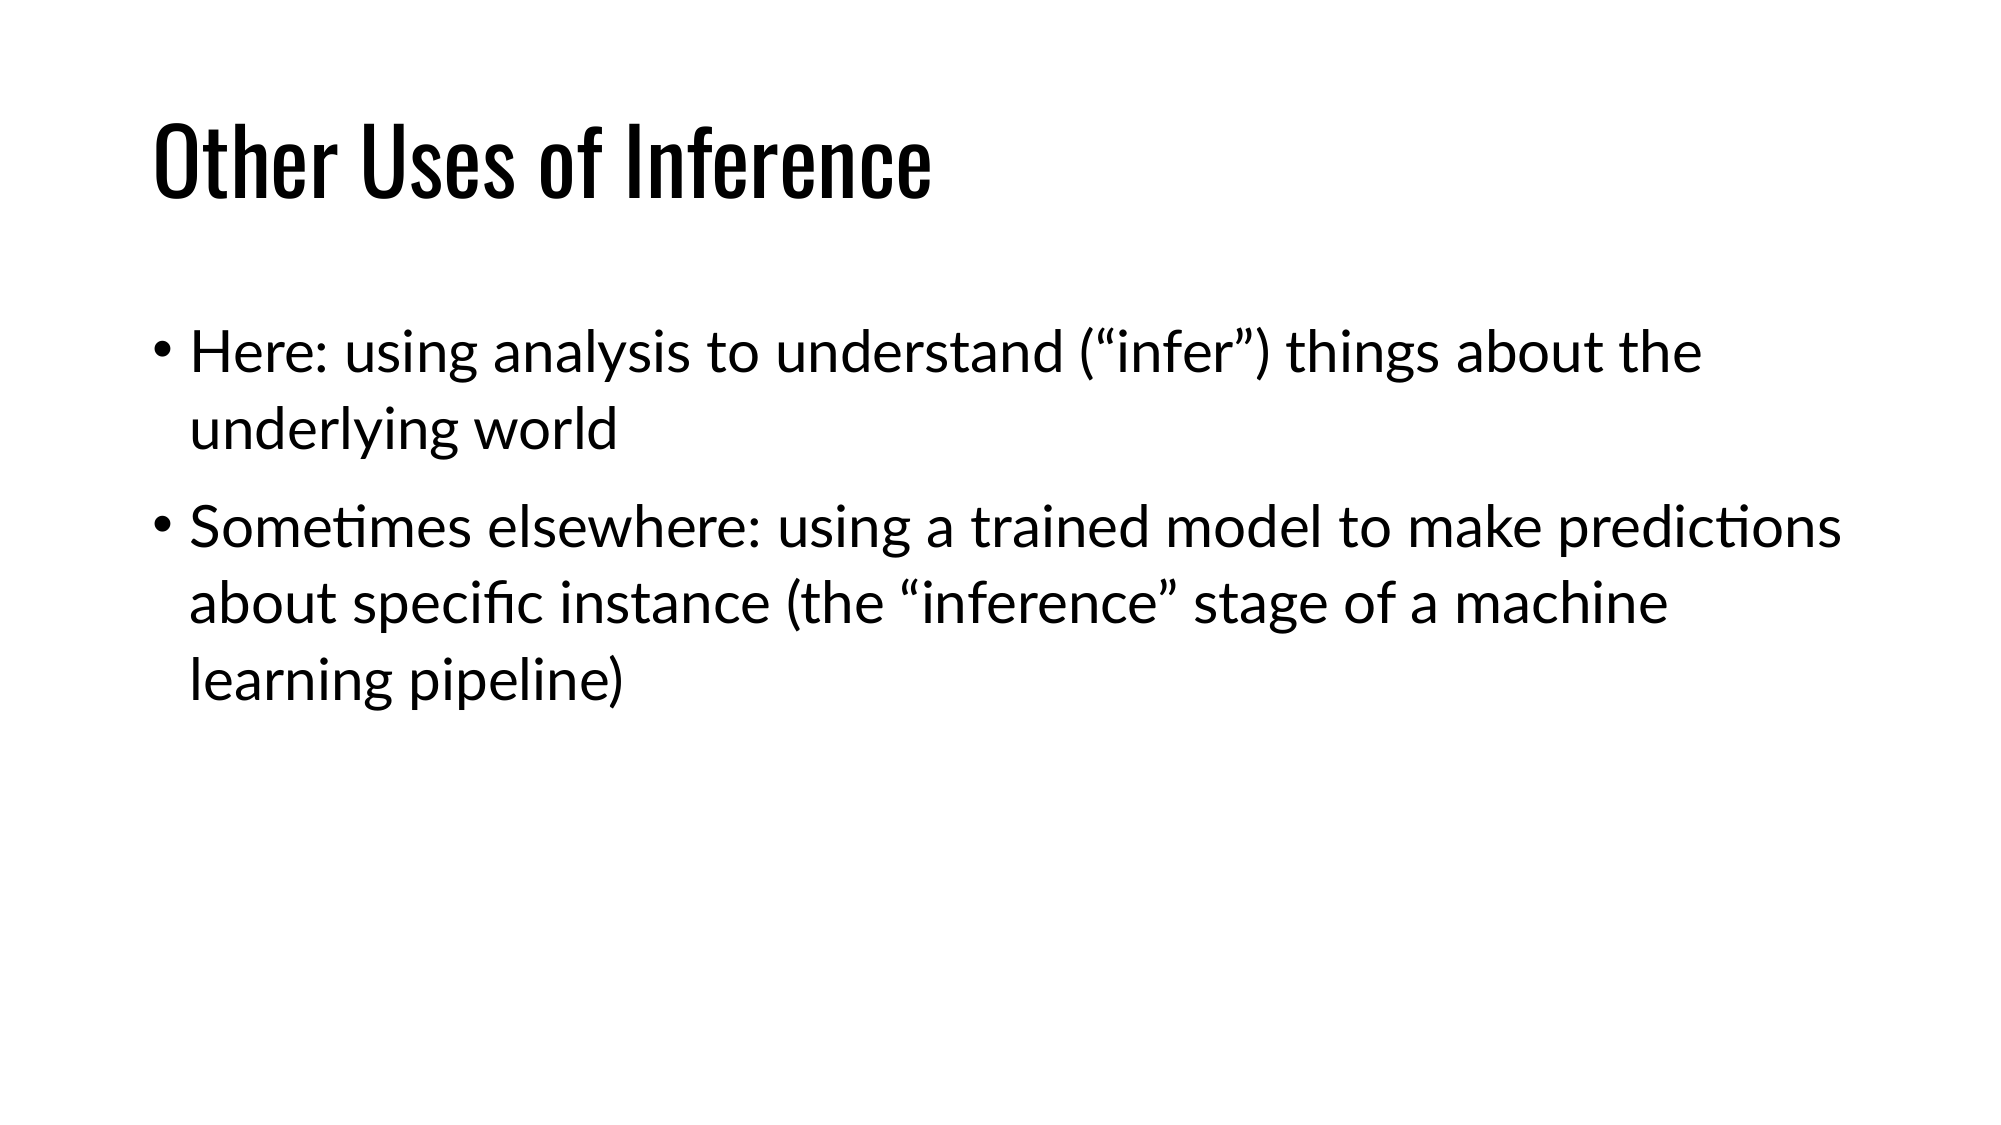

# Other Uses of Inference
Here: using analysis to understand (“infer”) things about the underlying world
Sometimes elsewhere: using a trained model to make predictions about specific instance (the “inference” stage of a machine learning pipeline)